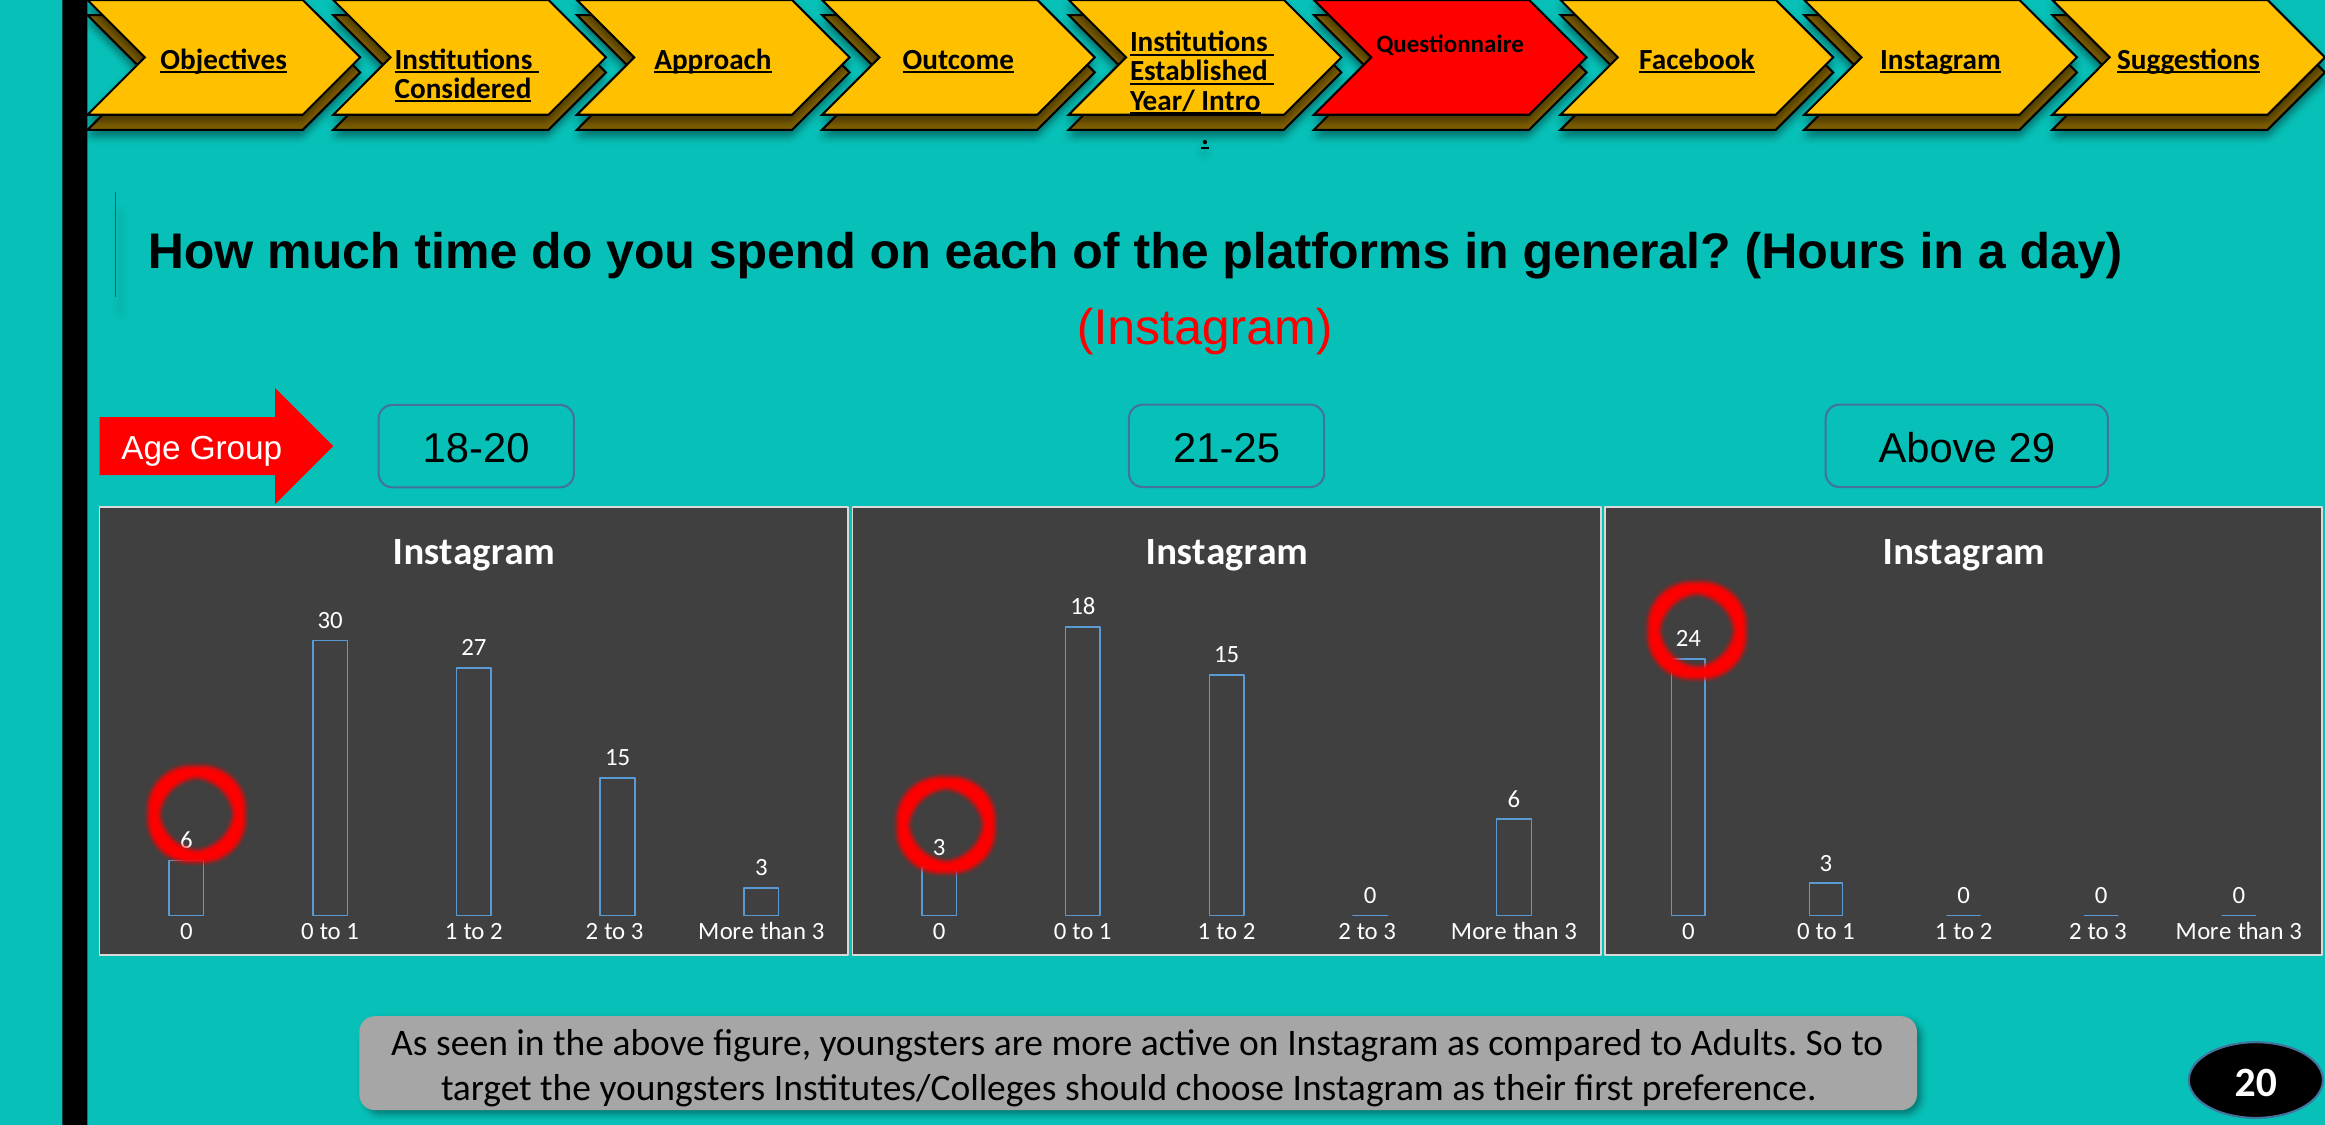

Facebook

Instagram

Suggestions

Objectives

Institutions Considered

Approach

Outcome

Institutions Established Year/ Intro.

Questionnaire

How much time do you spend on each of the platforms in general? (Hours in a day)
(Instagram)
Age Group
Above 29
21-25
18-20

### Chart:

| Category | Instagram |
|---|---|
| 0 | 6.0 |
| 0 to 1 | 30.0 |
| 1 to 2 | 27.0 |
| 2 to 3  | 15.0 |
| More than 3 | 3.0 |

### Chart:

| Category | Instagram |
|---|---|
| 0 | 3.0 |
| 0 to 1 | 18.0 |
| 1 to 2 | 15.0 |
| 2 to 3  | 0.0 |
| More than 3 | 6.0 |

### Chart:

| Category | Instagram |
|---|---|
| 0 | 24.0 |
| 0 to 1 | 3.0 |
| 1 to 2 | 0.0 |
| 2 to 3  | 0.0 |
| More than 3 | 0.0 |
As seen in the above figure, youngsters are more active on Instagram as compared to Adults. So to target the youngsters Institutes/Colleges should choose Instagram as their first preference.
20